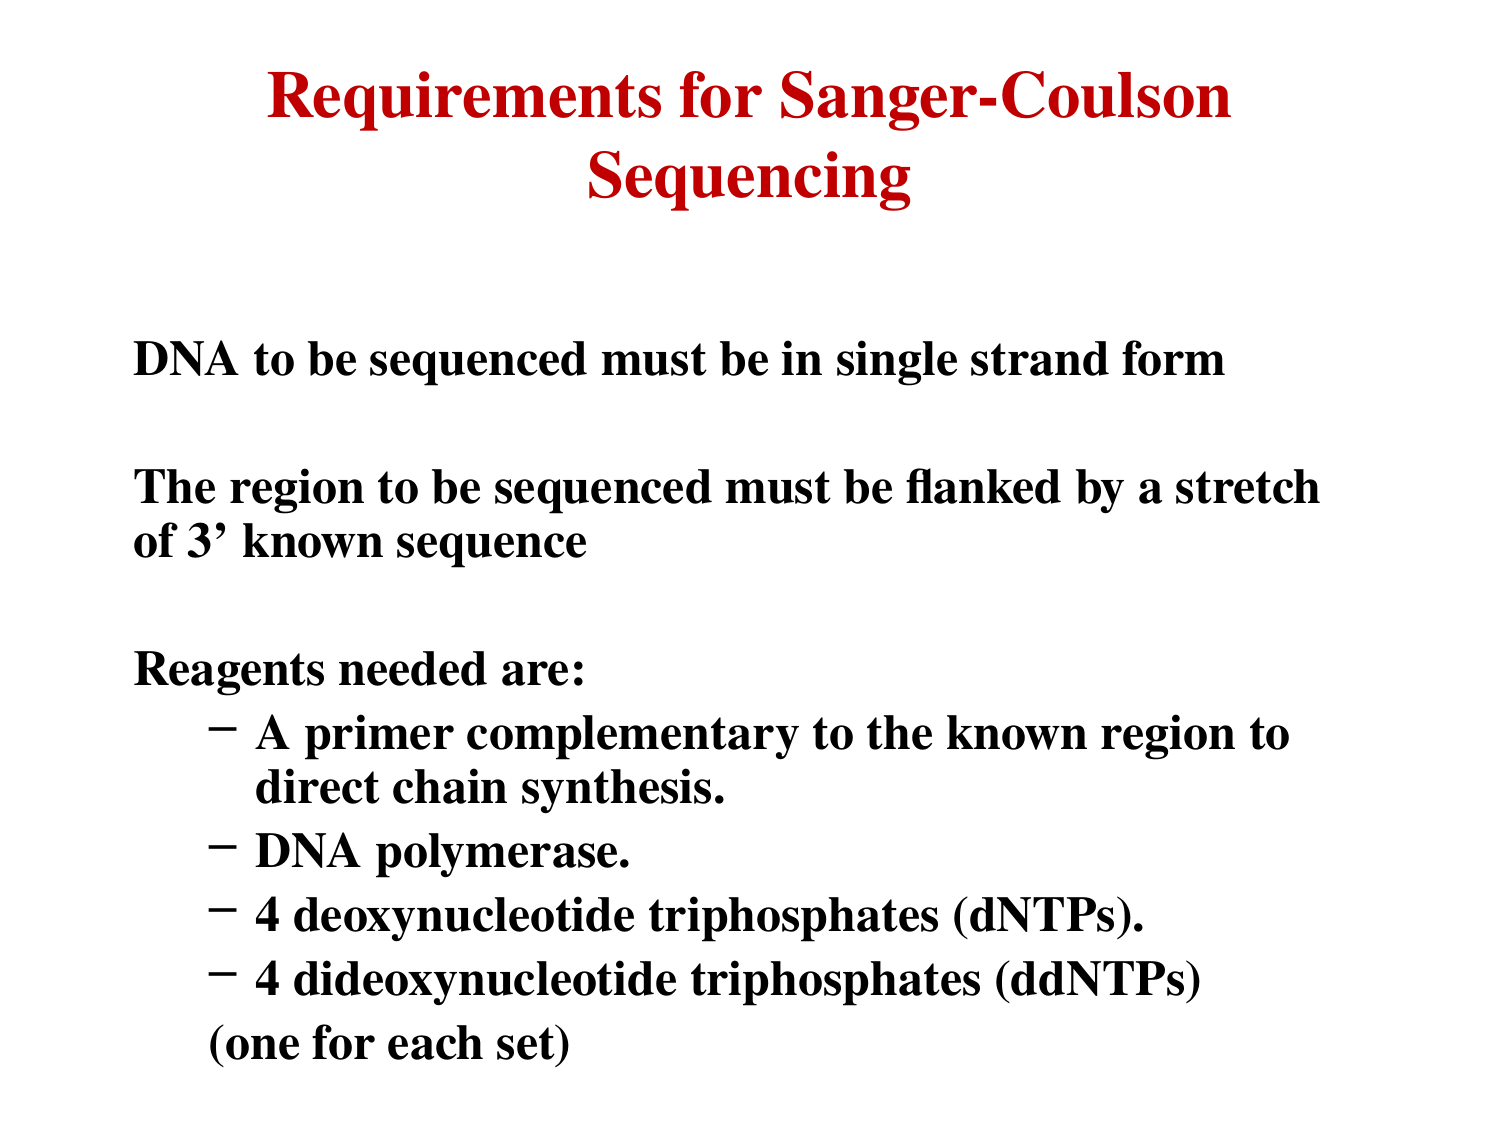

# Requirements for Sanger-Coulson Sequencing
DNA to be sequenced must be in single strand form

The region to be sequenced must be flanked by a stretch of 3’ known sequence

Reagents needed are:
A primer complementary to the known region to direct chain synthesis.
DNA polymerase.
4 deoxynucleotide triphosphates (dNTPs).
4 dideoxynucleotide triphosphates (ddNTPs)
(one for each set)